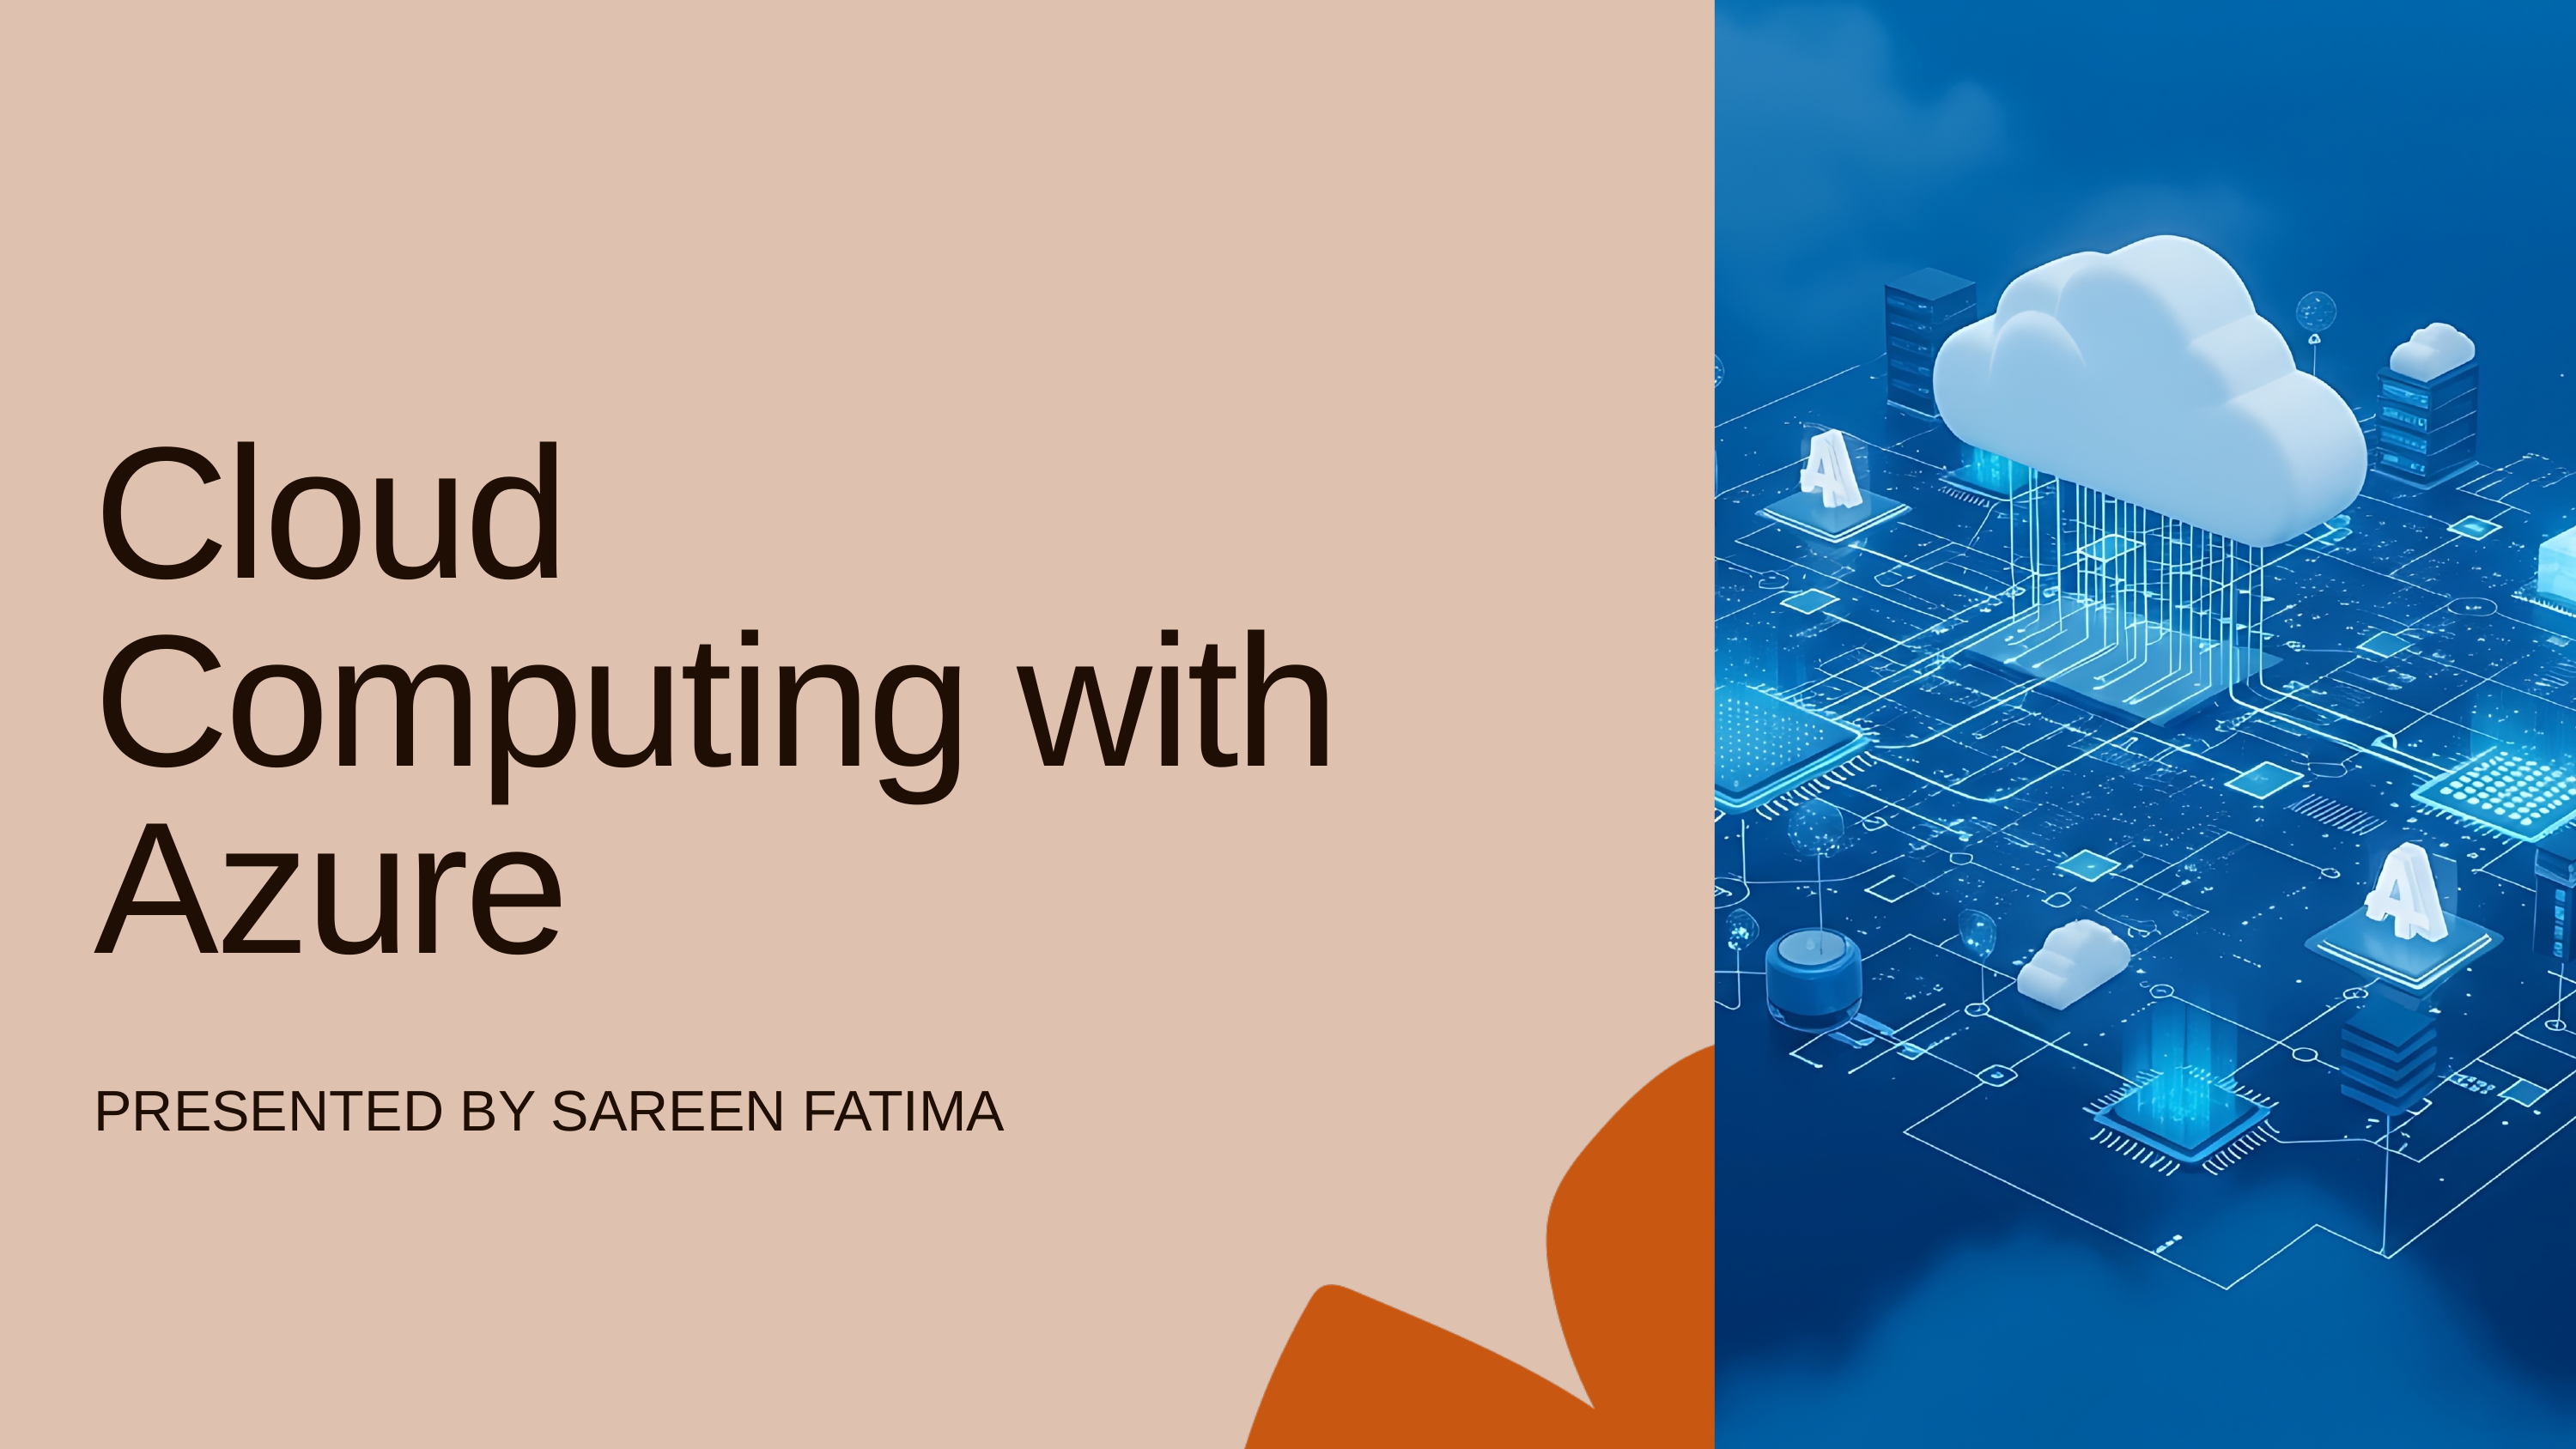

Cloud Computing with Azure
PRESENTED BY SAREEN FATIMA